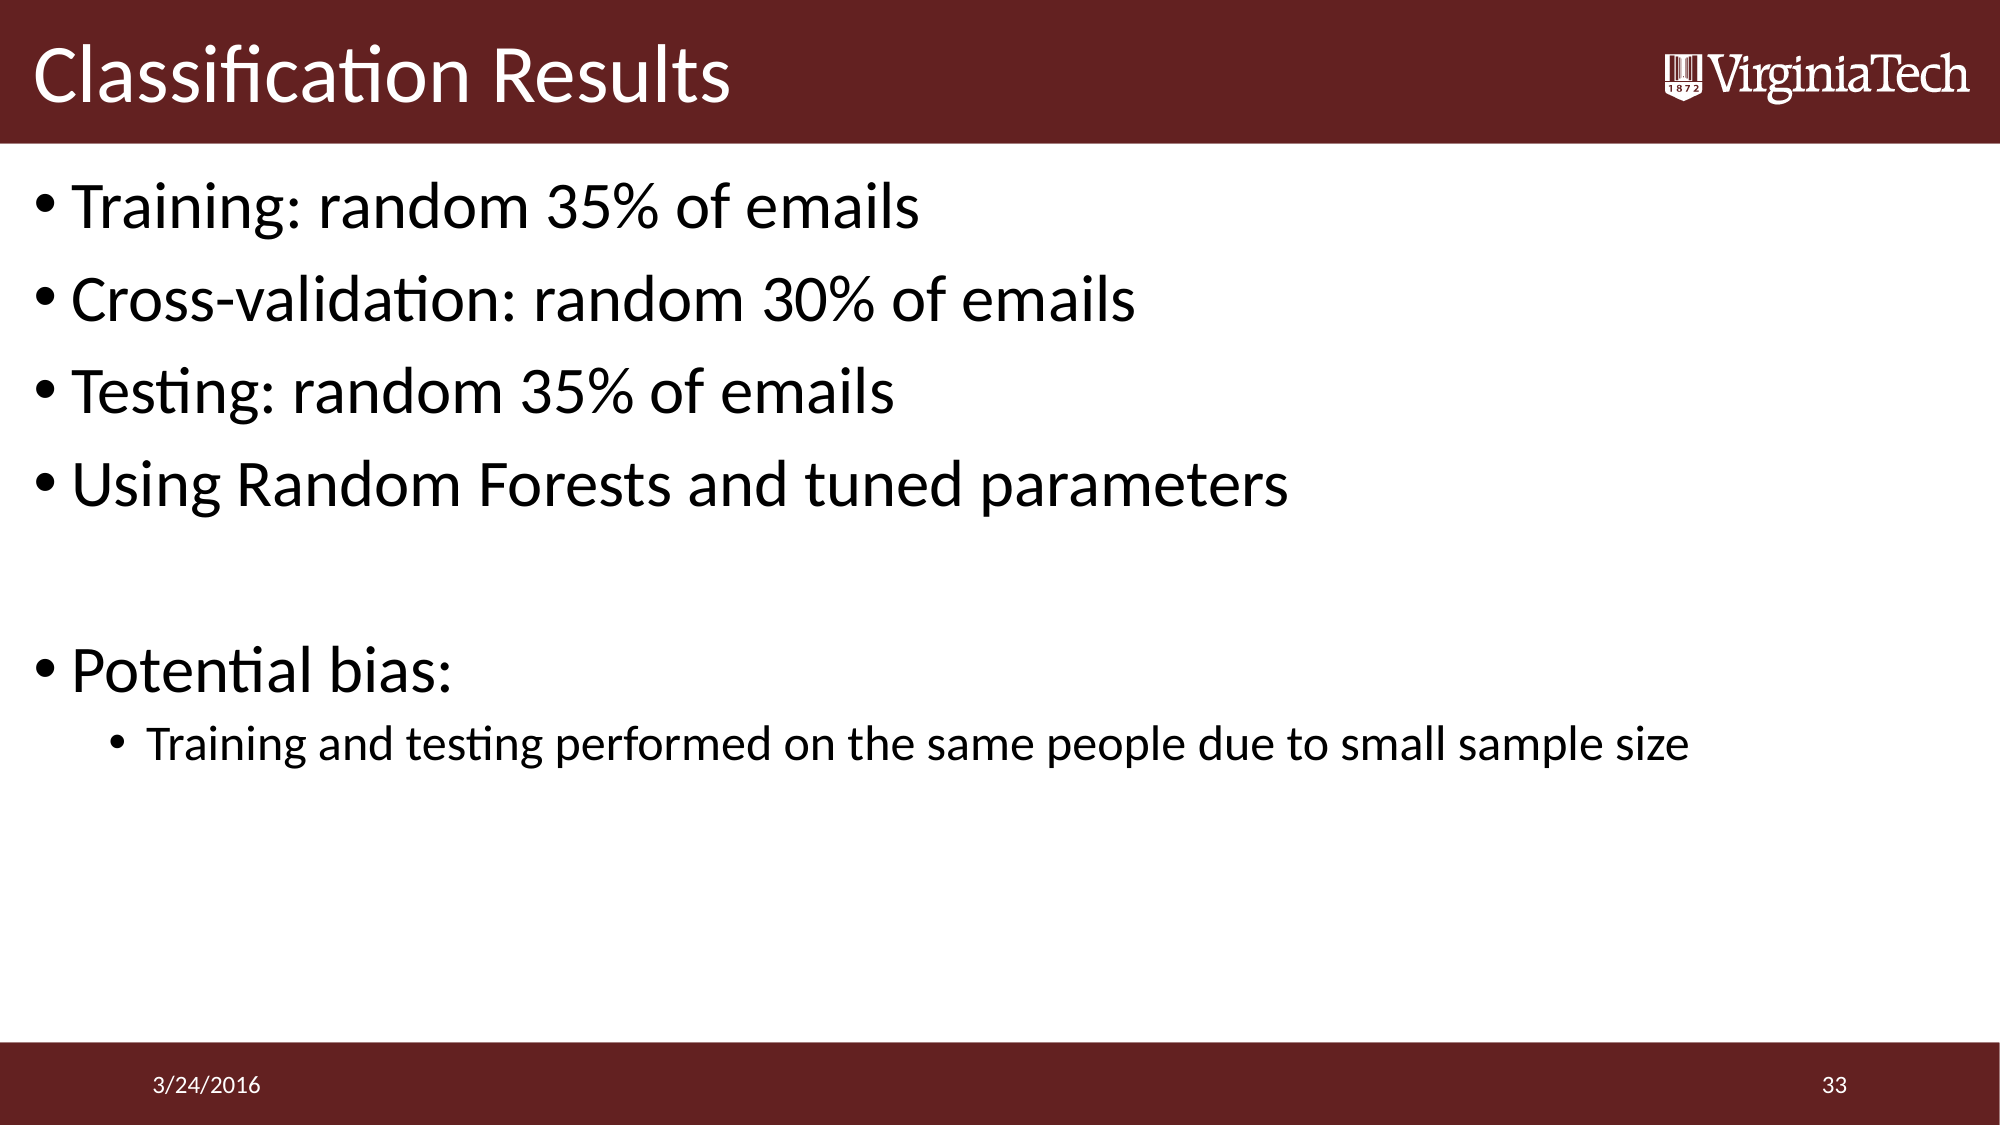

# Classification Results
Training: random 35% of emails
Cross-validation: random 30% of emails
Testing: random 35% of emails
Using Random Forests and tuned parameters

Potential bias:
Training and testing performed on the same people due to small sample size
3/24/2016

33